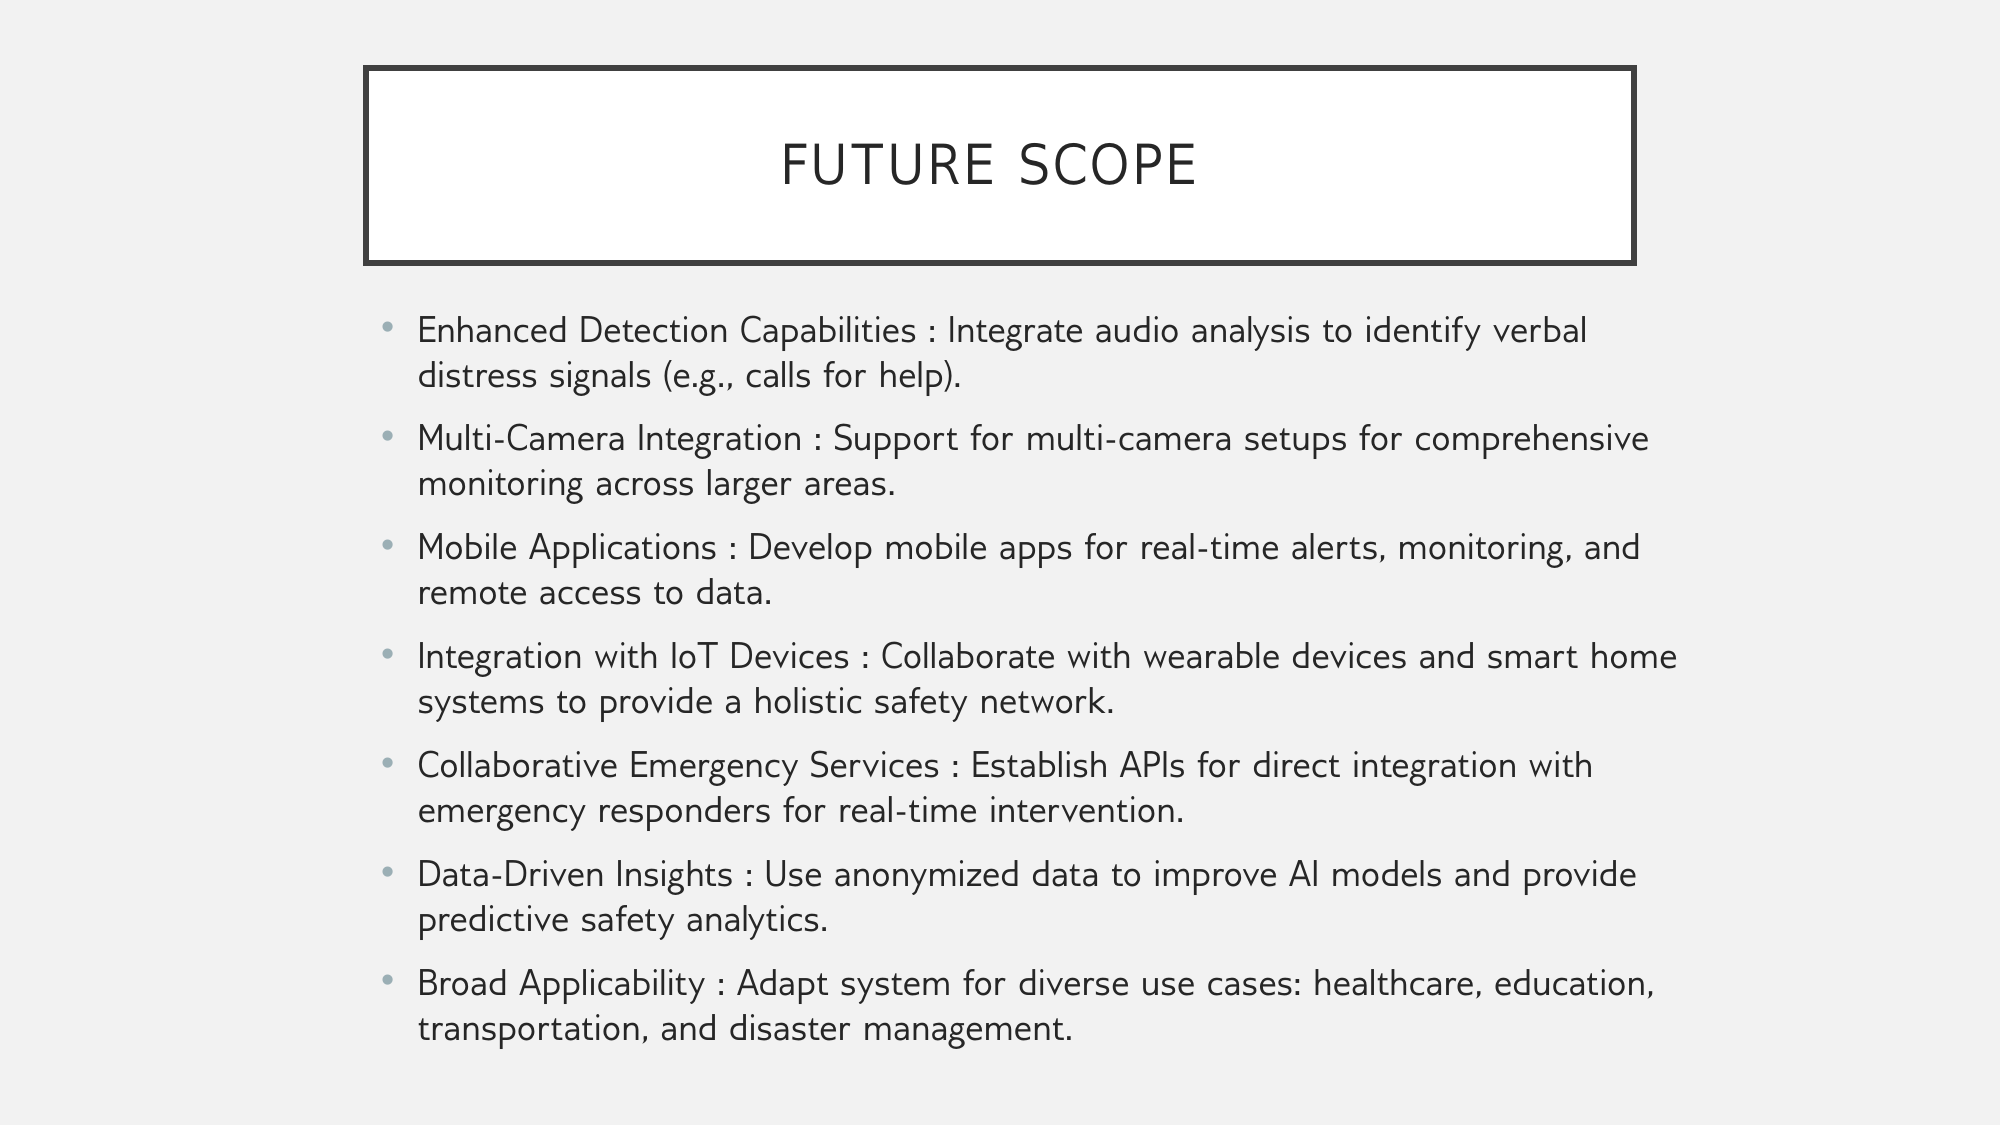

# FUTURE SCOPE
Enhanced Detection Capabilities : Integrate audio analysis to identify verbal distress signals (e.g., calls for help).
Multi-Camera Integration : Support for multi-camera setups for comprehensive monitoring across larger areas.
Mobile Applications : Develop mobile apps for real-time alerts, monitoring, and remote access to data.
Integration with IoT Devices : Collaborate with wearable devices and smart home systems to provide a holistic safety network.
Collaborative Emergency Services : Establish APIs for direct integration with emergency responders for real-time intervention.
Data-Driven Insights : Use anonymized data to improve AI models and provide predictive safety analytics.
Broad Applicability : Adapt system for diverse use cases: healthcare, education, transportation, and disaster management.